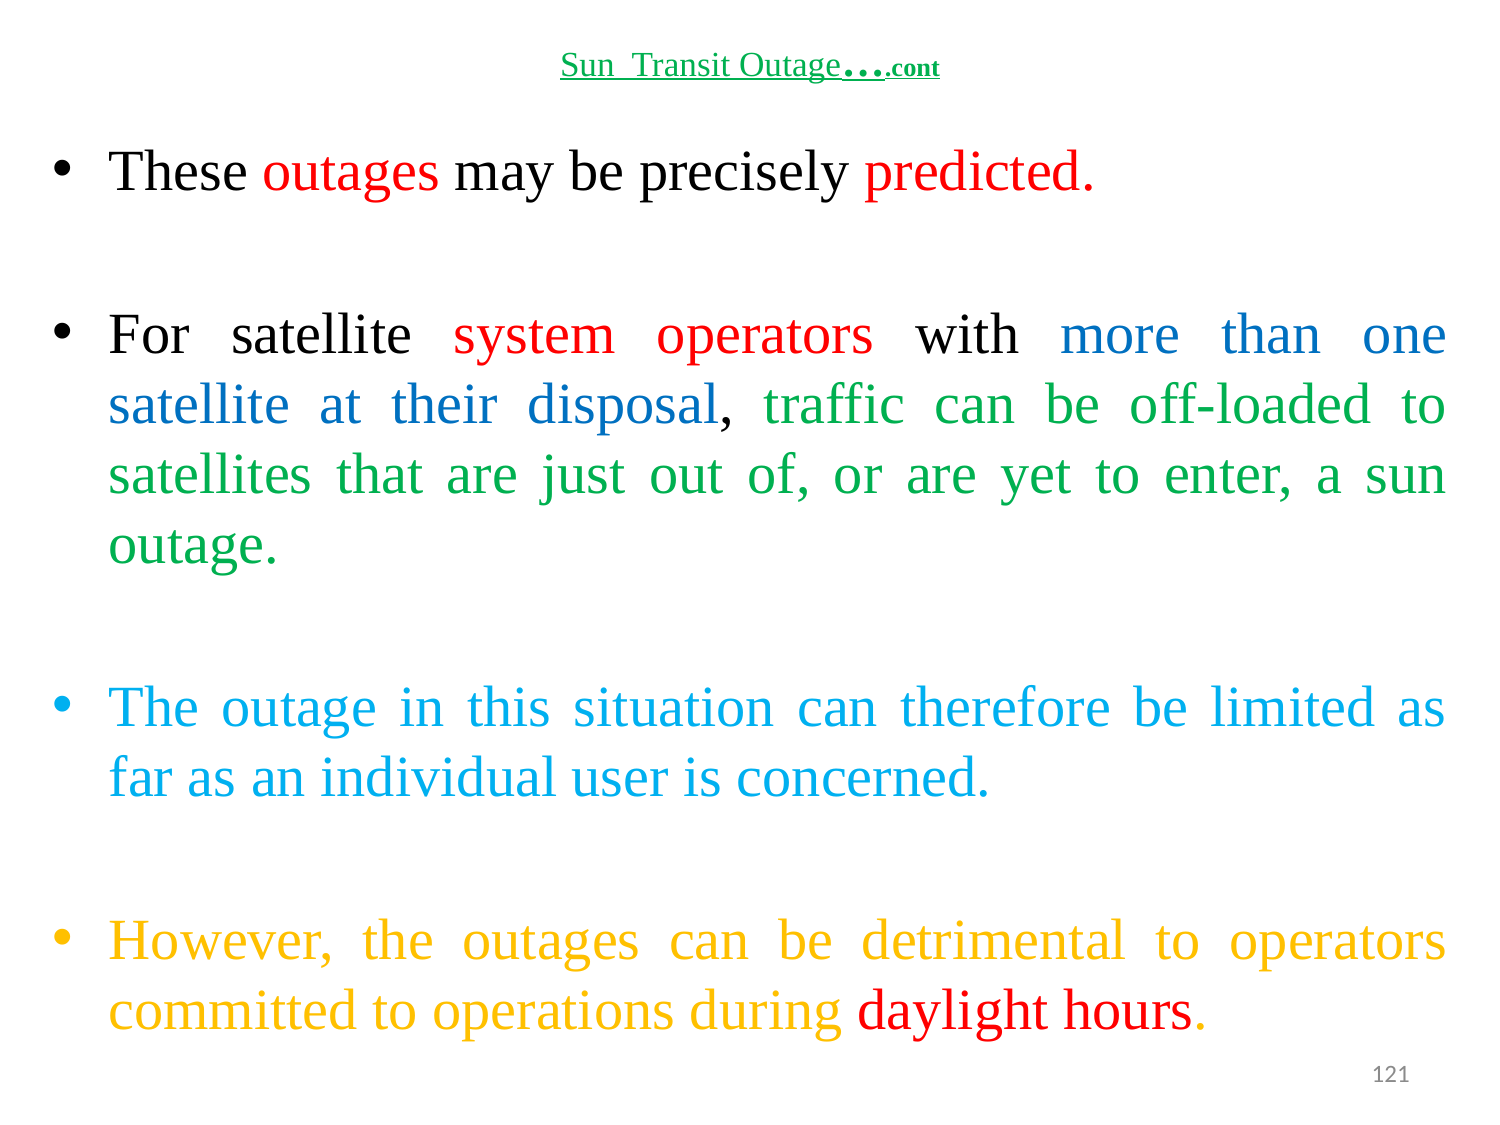

# Sun  Transit Outage….cont
These outages may be precisely predicted.

For satellite system operators with more than one satellite at their disposal, traffic can be off-loaded to satellites that are just out of, or are yet to enter, a sun outage.

The outage in this situation can therefore be limited as far as an individual user is concerned.

However, the outages can be detrimental to operators committed to operations during daylight hours.
121